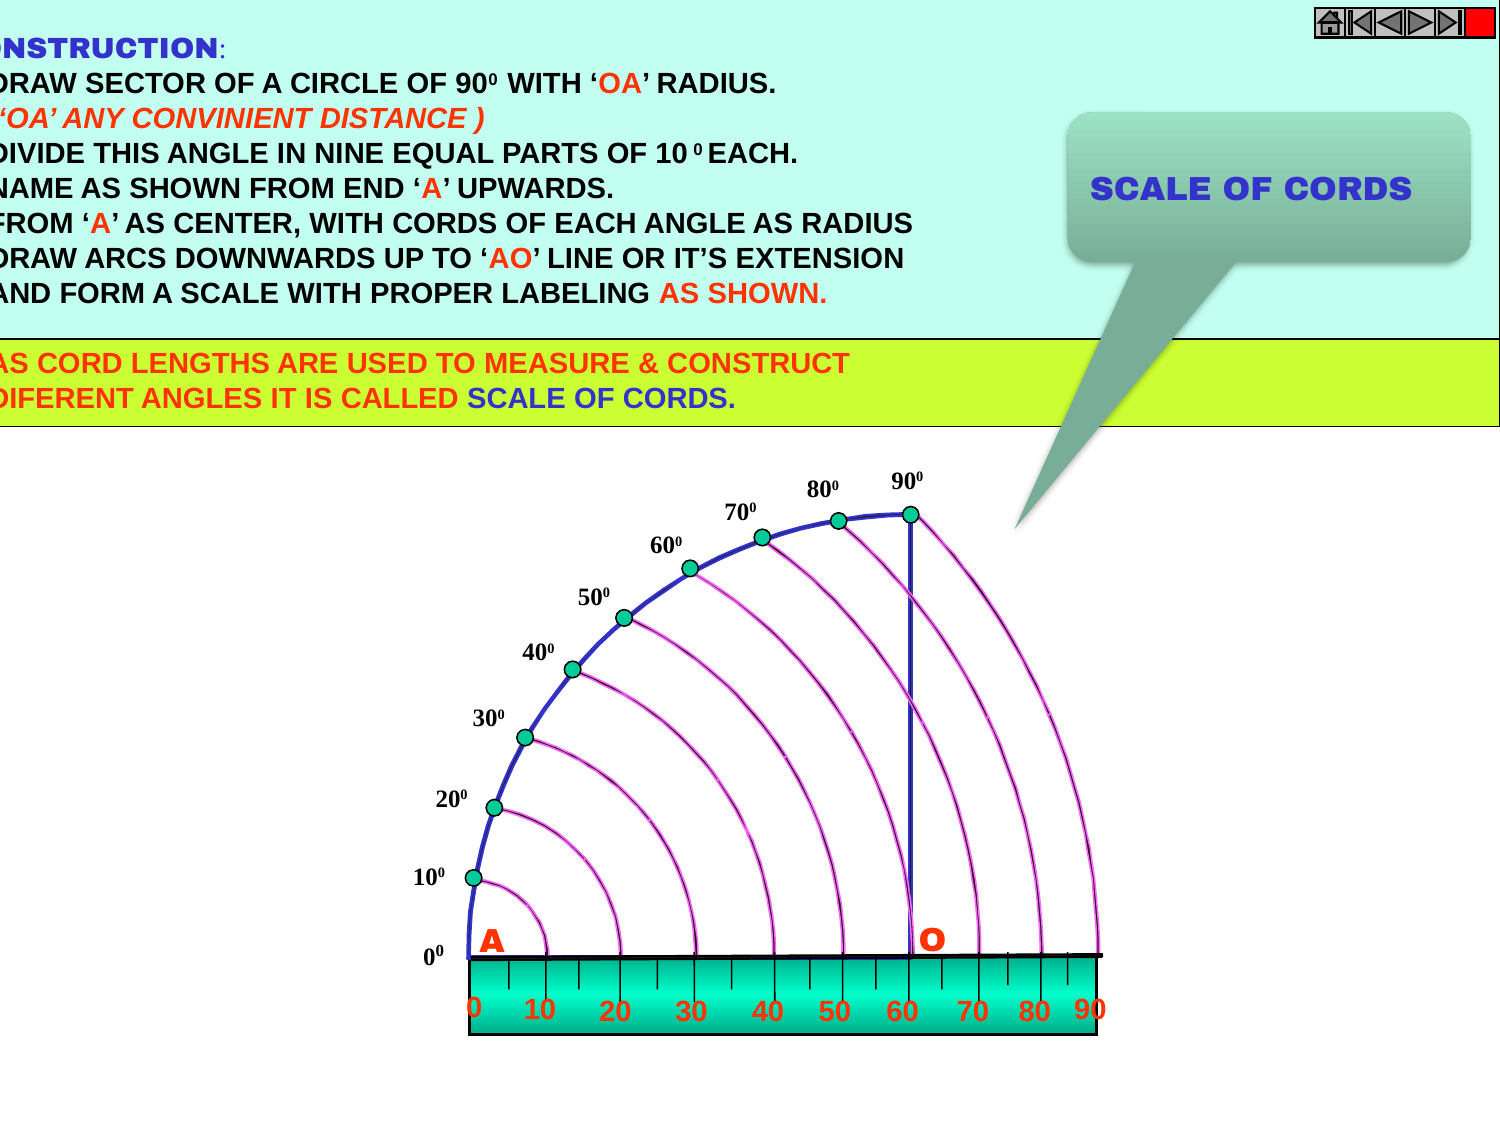

CONSTRUCTION:
1. DRAW SECTOR OF A CIRCLE OF 900  WITH ‘OA’ RADIUS.
   ( ‘OA’ ANY CONVINIENT DISTANCE )
2. DIVIDE THIS ANGLE IN NINE EQUAL PARTS OF 10 0 EACH.
3. NAME AS SHOWN FROM END ‘A’ UPWARDS.
4. FROM ‘A’ AS CENTER, WITH CORDS OF EACH ANGLE AS RADIUS
    DRAW ARCS DOWNWARDS UP TO ‘AO’ LINE OR IT’S EXTENSION
    AND FORM A SCALE WITH PROPER LABELING AS SHOWN.

    AS CORD LENGTHS ARE USED TO MEASURE & CONSTRUCT
    DIFERENT ANGLES IT IS CALLED SCALE OF CORDS.

SCALE OF CORDS
900
800
700

600

500

400

300

200

100

O
A
00

0
10
90
20
30
40
50
60
70
80